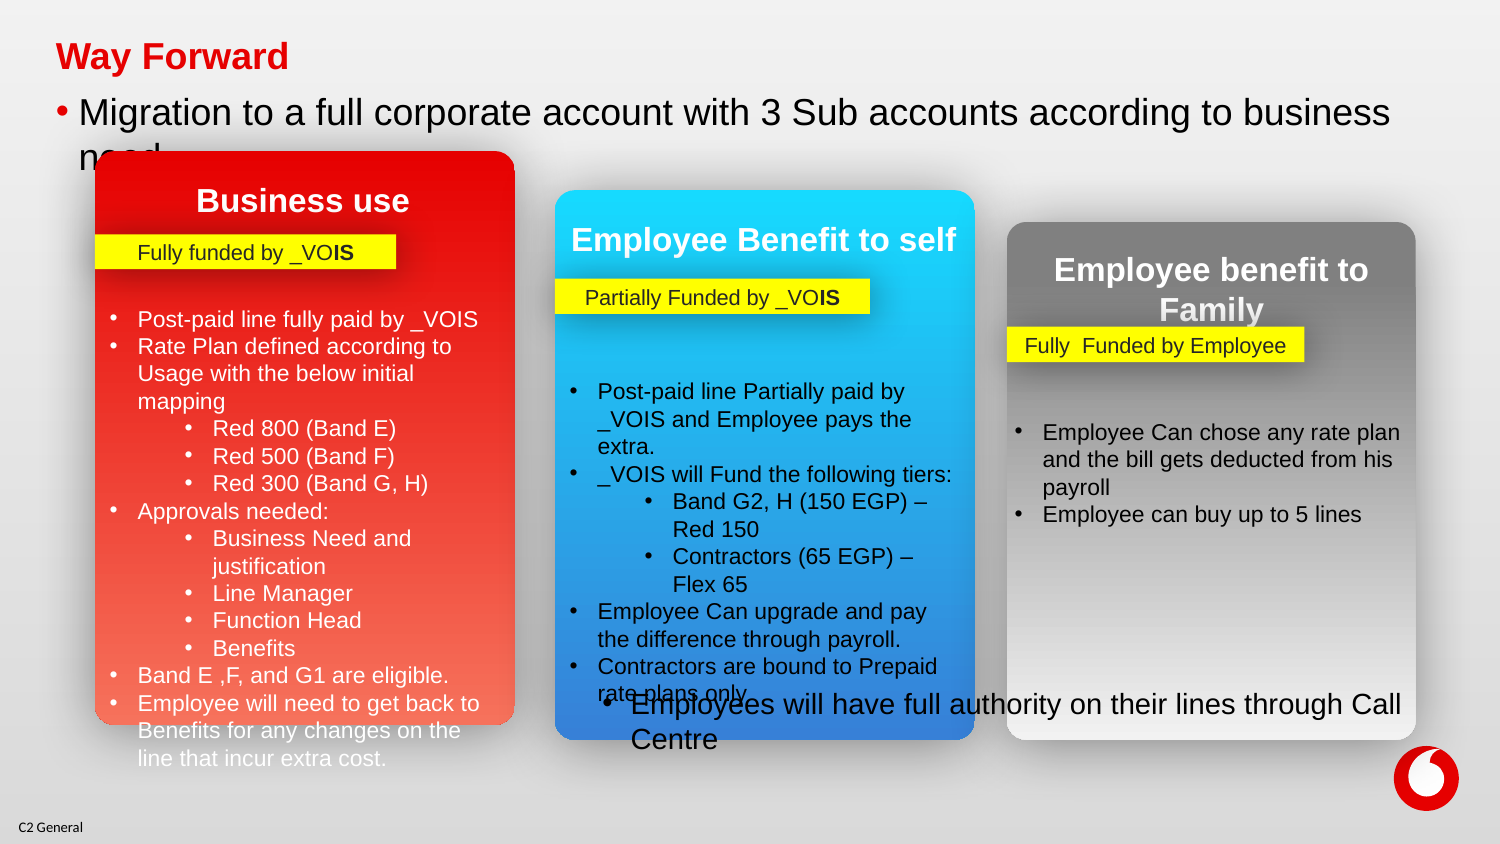

Way Forward
Migration to a full corporate account with 3 Sub accounts according to business need

Business use
Post-paid line fully paid by _VOIS
Rate Plan defined according to Usage with the below initial mapping
Red 800 (Band E)
Red 500 (Band F)
Red 300 (Band G, H)
Approvals needed:
Business Need and justification
Line Manager
Function Head
Benefits
Band E ,F, and G1 are eligible.
Employee will need to get back to Benefits for any changes on the line that incur extra cost.

Fully funded by _VOIS

Employee Benefit to self
Partially Funded by _VOIS

Employee benefit to Family
Fully  Funded by Employee
Post-paid line Partially paid by _VOIS and Employee pays the extra.
_VOIS will Fund the following tiers:
Band G2, H (150 EGP) – Red 150
Contractors (65 EGP) – Flex 65
Employee Can upgrade and pay the difference through payroll.
Contractors are bound to Prepaid rate plans only

Employee Can chose any rate plan and the bill gets deducted from his payroll
Employee can buy up to 5 lines
Employees will have full authority on their lines through Call Centre